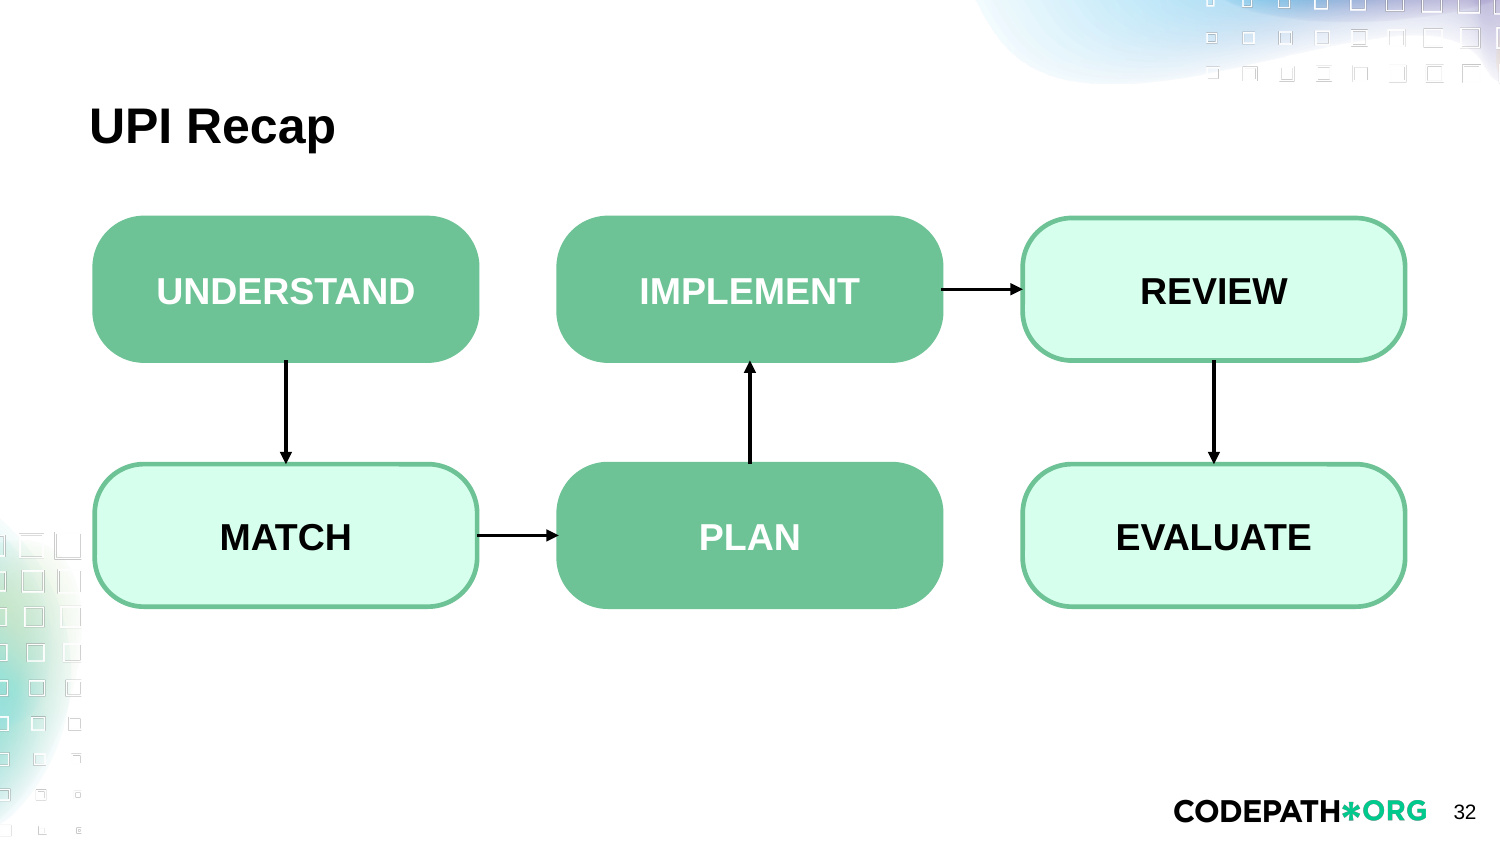

# UPI Recap
UNDERSTAND
IMPLEMENT
REVIEW
MATCH
PLAN
EVALUATE
32